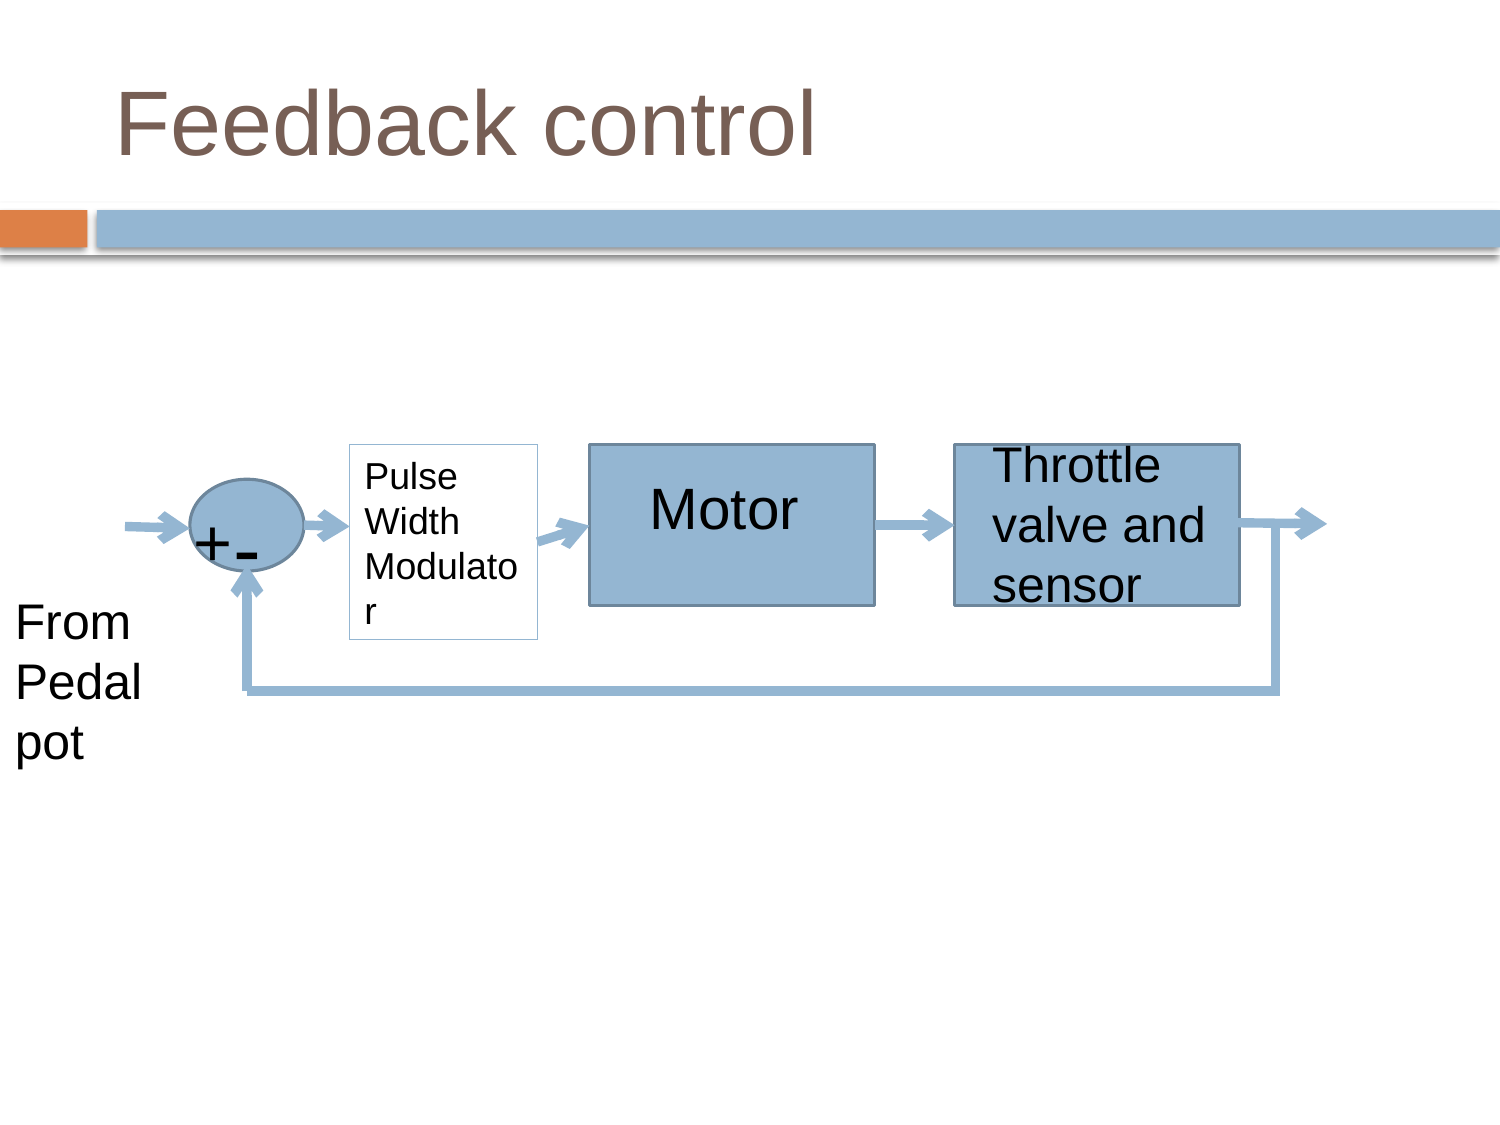

# Feedback control
Throttle valve and sensor
Pulse
Width
Modulator

Motor

-
+
From Pedal pot